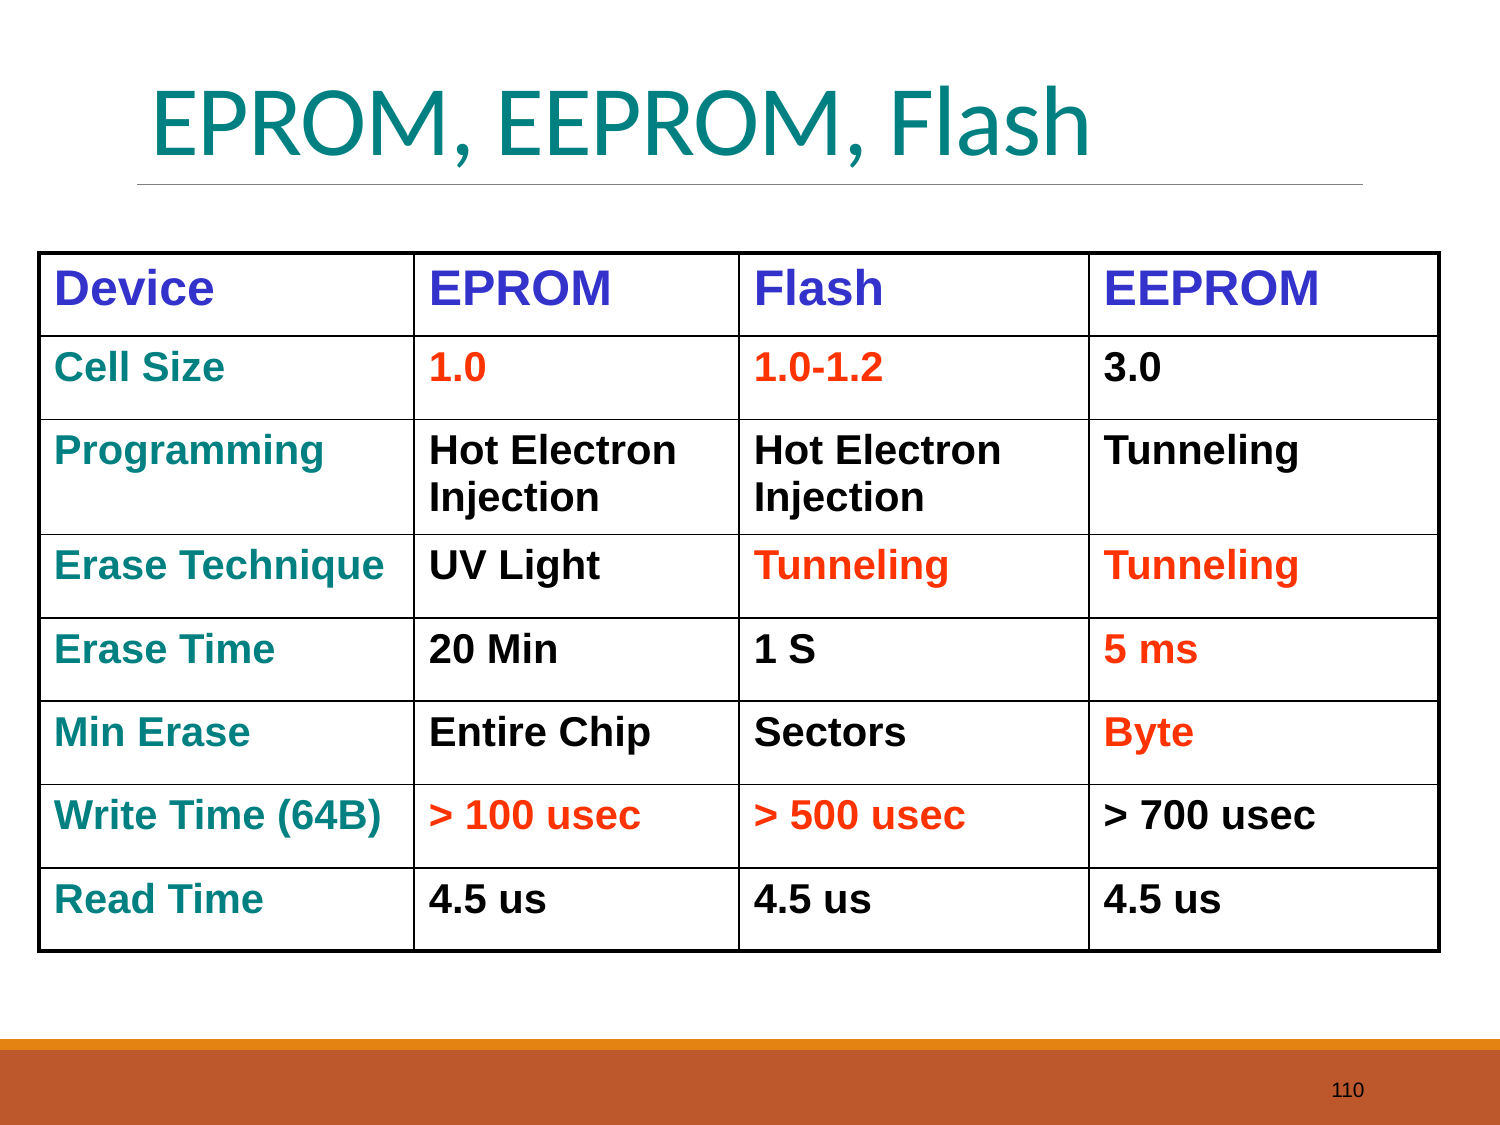

# EPROM, EEPROM, Flash
| Device | EPROM | Flash | EEPROM |
| --- | --- | --- | --- |
| Cell Size | 1.0 | 1.0-1.2 | 3.0 |
| Programming | Hot Electron Injection | Hot Electron Injection | Tunneling |
| Erase Technique | UV Light | Tunneling | Tunneling |
| Erase Time | 20 Min | 1 S | 5 ms |
| Min Erase | Entire Chip | Sectors | Byte |
| Write Time (64B) | > 100 usec | > 500 usec | > 700 usec |
| Read Time | 4.5 us | 4.5 us | 4.5 us |
110